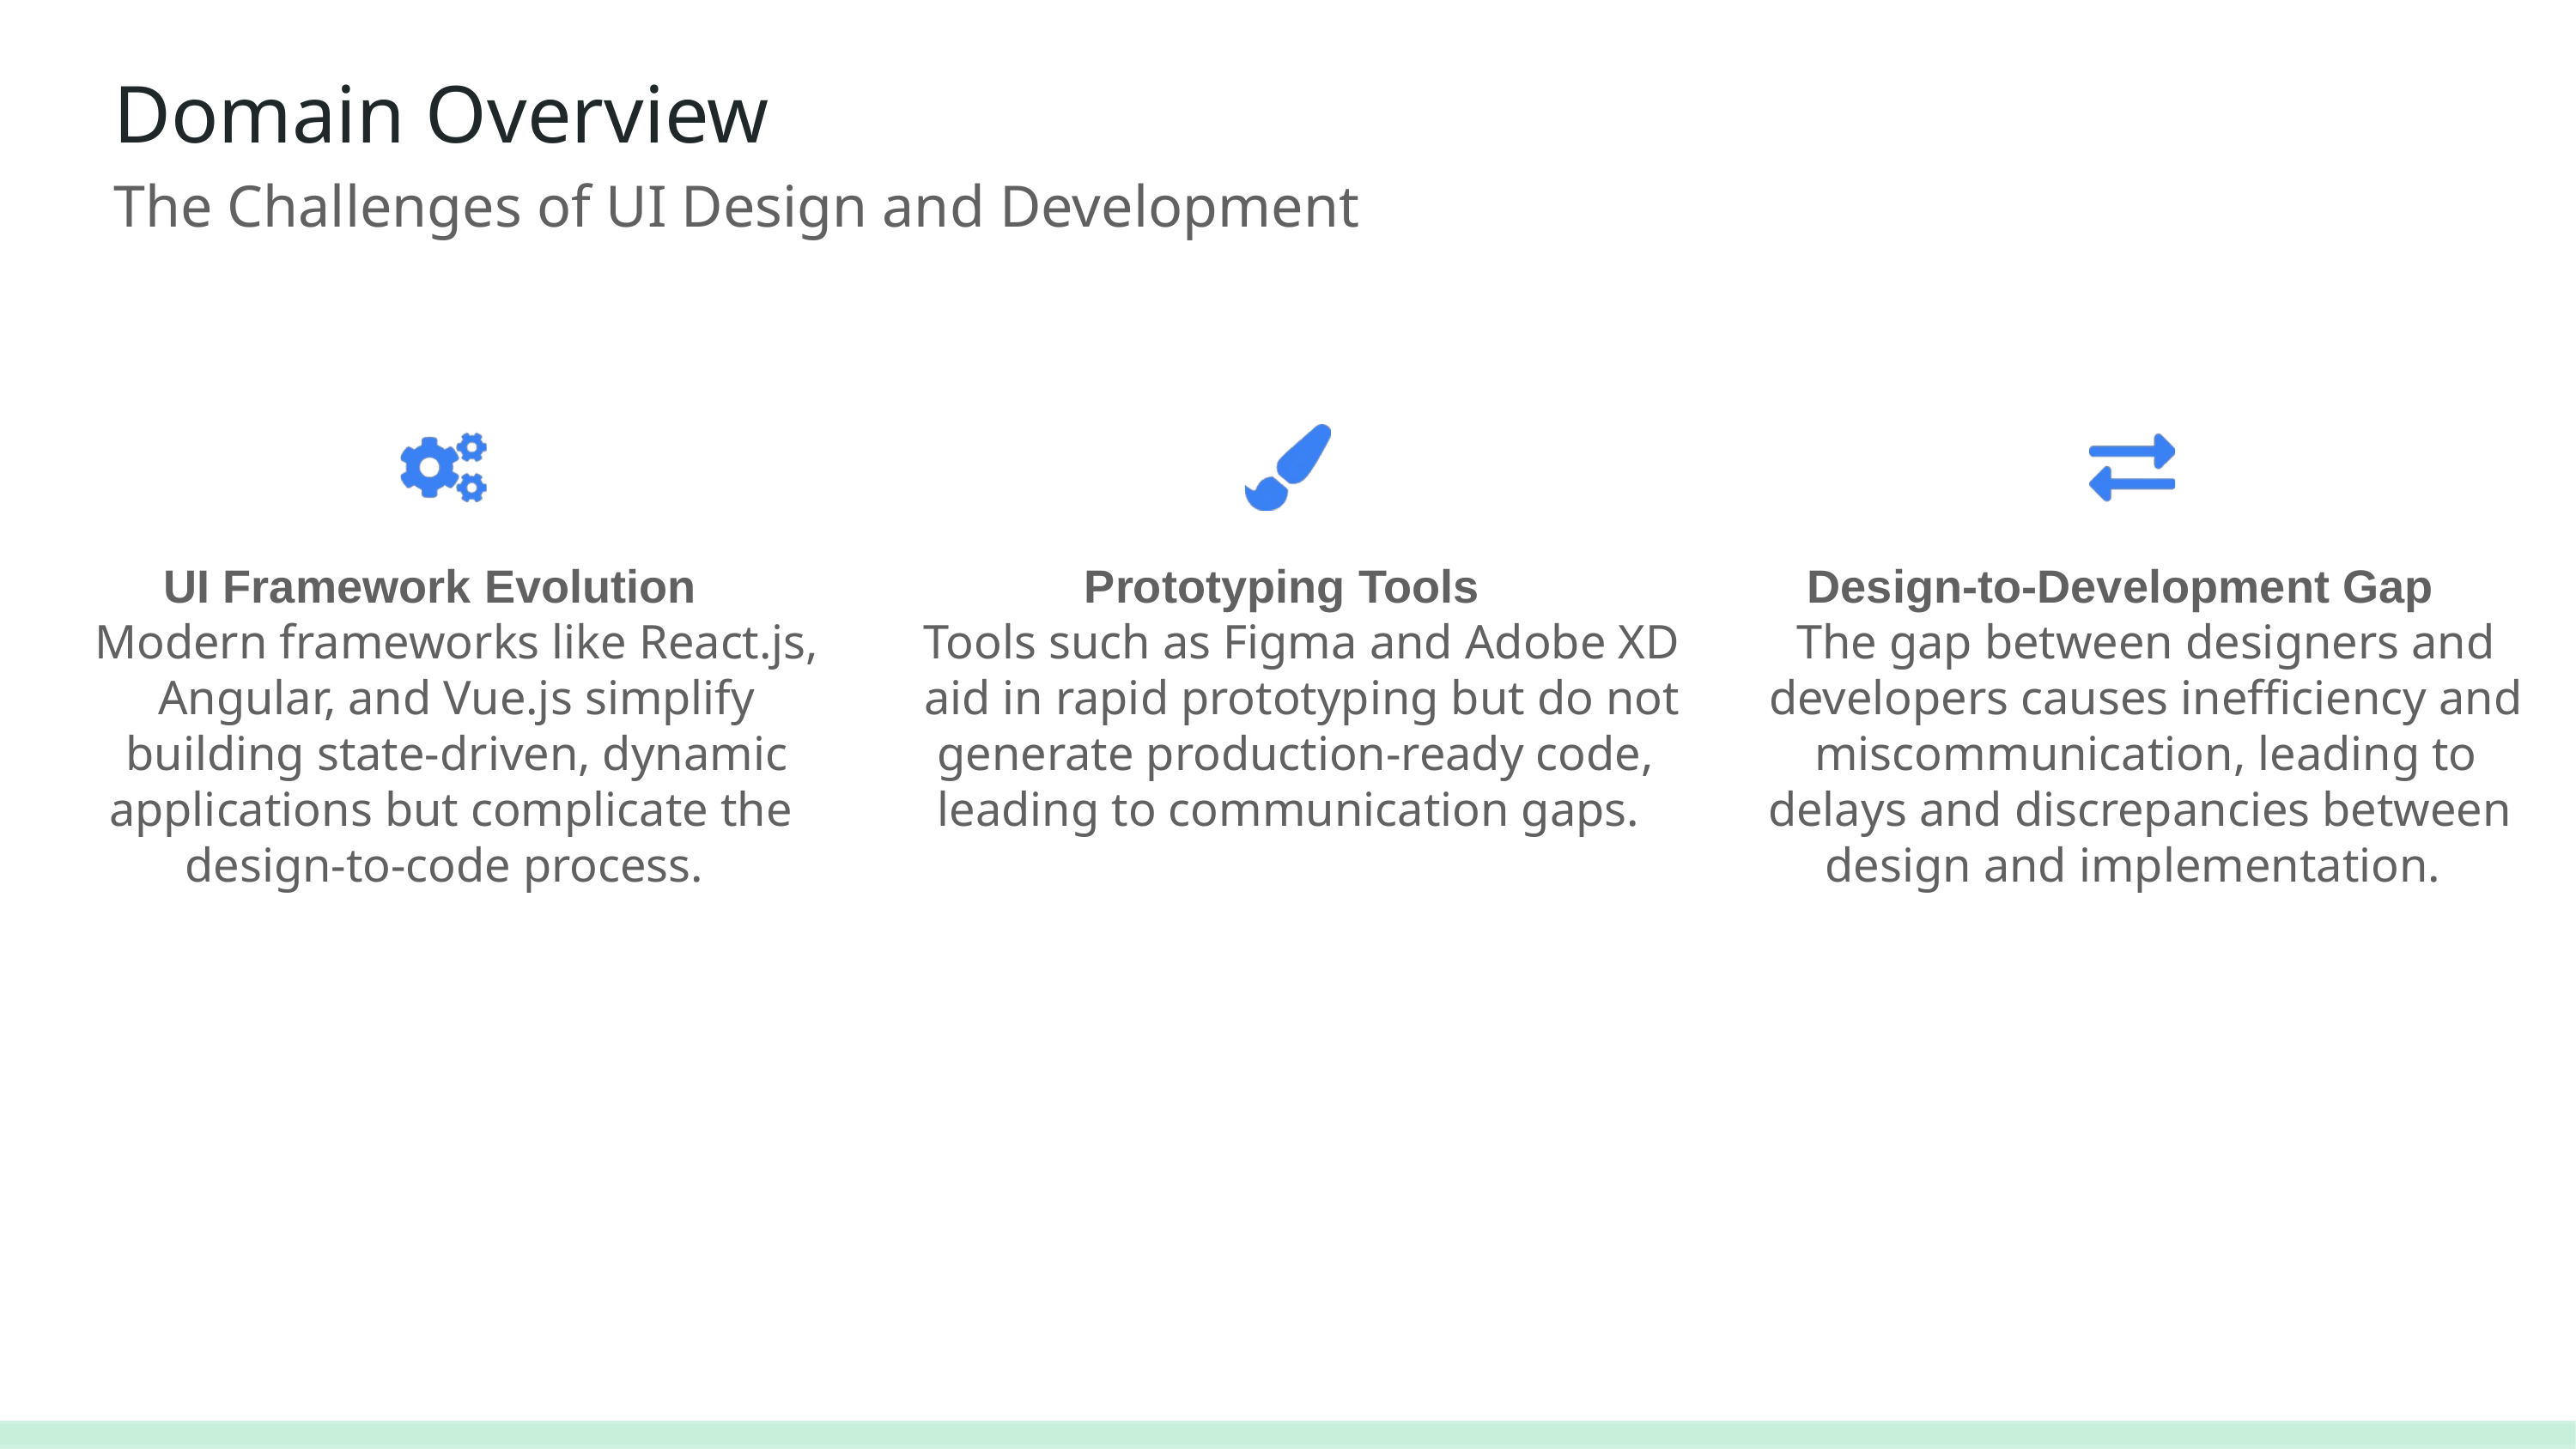

Domain Overview
The Challenges of UI Design and Development

UI Framework Evolution
Design-to-Development Gap
Prototyping Tools
Modern frameworks like React.js, Angular, and Vue.js simplify building state-driven, dynamic applications but complicate the
The gap between designers and developers causes inefficiency and miscommunication, leading to delays and discrepancies between
Tools such as Figma and Adobe XD aid in rapid prototyping but do not generate production-ready code,
leading to communication gaps.
design-to-code process.
design and implementation.